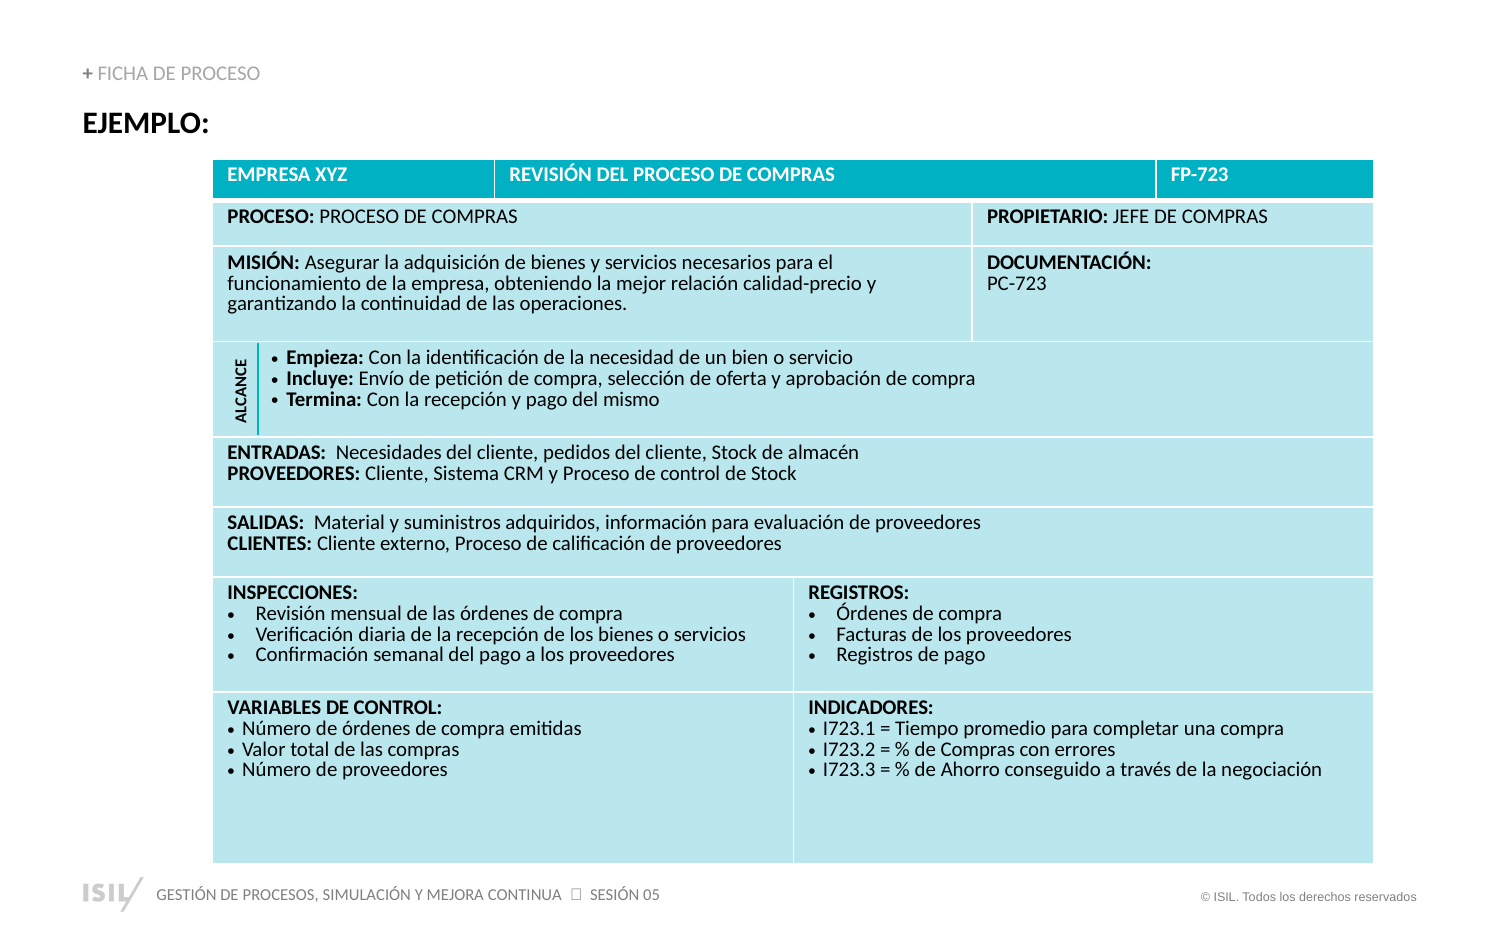

+ FICHA DE PROCESO
EJEMPLO:
| EMPRESA XYZ | REVISIÓN DEL PROCESO DE COMPRAS | FP-723 |
| --- | --- | --- |
| PROCESO: PROCESO DE COMPRAS |  | PROPIETARIO: JEFE DE COMPRAS |
| --- | --- | --- |
| MISIÓN: Asegurar la adquisición de bienes y servicios necesarios para el funcionamiento de la empresa, obteniendo la mejor relación calidad-precio y garantizando la continuidad de las operaciones. |  | DOCUMENTACIÓN: PC-723 |
| Empieza: Con la identificación de la necesidad de un bien o servicio Incluye: Envío de petición de compra, selección de oferta y aprobación de compra Termina: Con la recepción y pago del mismo |  |  |
| ENTRADAS: Necesidades del cliente, pedidos del cliente, Stock de almacén PROVEEDORES: Cliente, Sistema CRM y Proceso de control de Stock |  |  |
| SALIDAS: Material y suministros adquiridos, información para evaluación de proveedores CLIENTES: Cliente externo, Proceso de calificación de proveedores |  |  |
| INSPECCIONES: Revisión mensual de las órdenes de compra Verificación diaria de la recepción de los bienes o servicios Confirmación semanal del pago a los proveedores | REGISTROS: Órdenes de compra Facturas de los proveedores Registros de pago |  |
| VARIABLES DE CONTROL: Número de órdenes de compra emitidas Valor total de las compras Número de proveedores | INDICADORES: I723.1 = Tiempo promedio para completar una compra I723.2 = % de Compras con errores I723.3 = % de Ahorro conseguido a través de la negociación |  |
ALCANCE